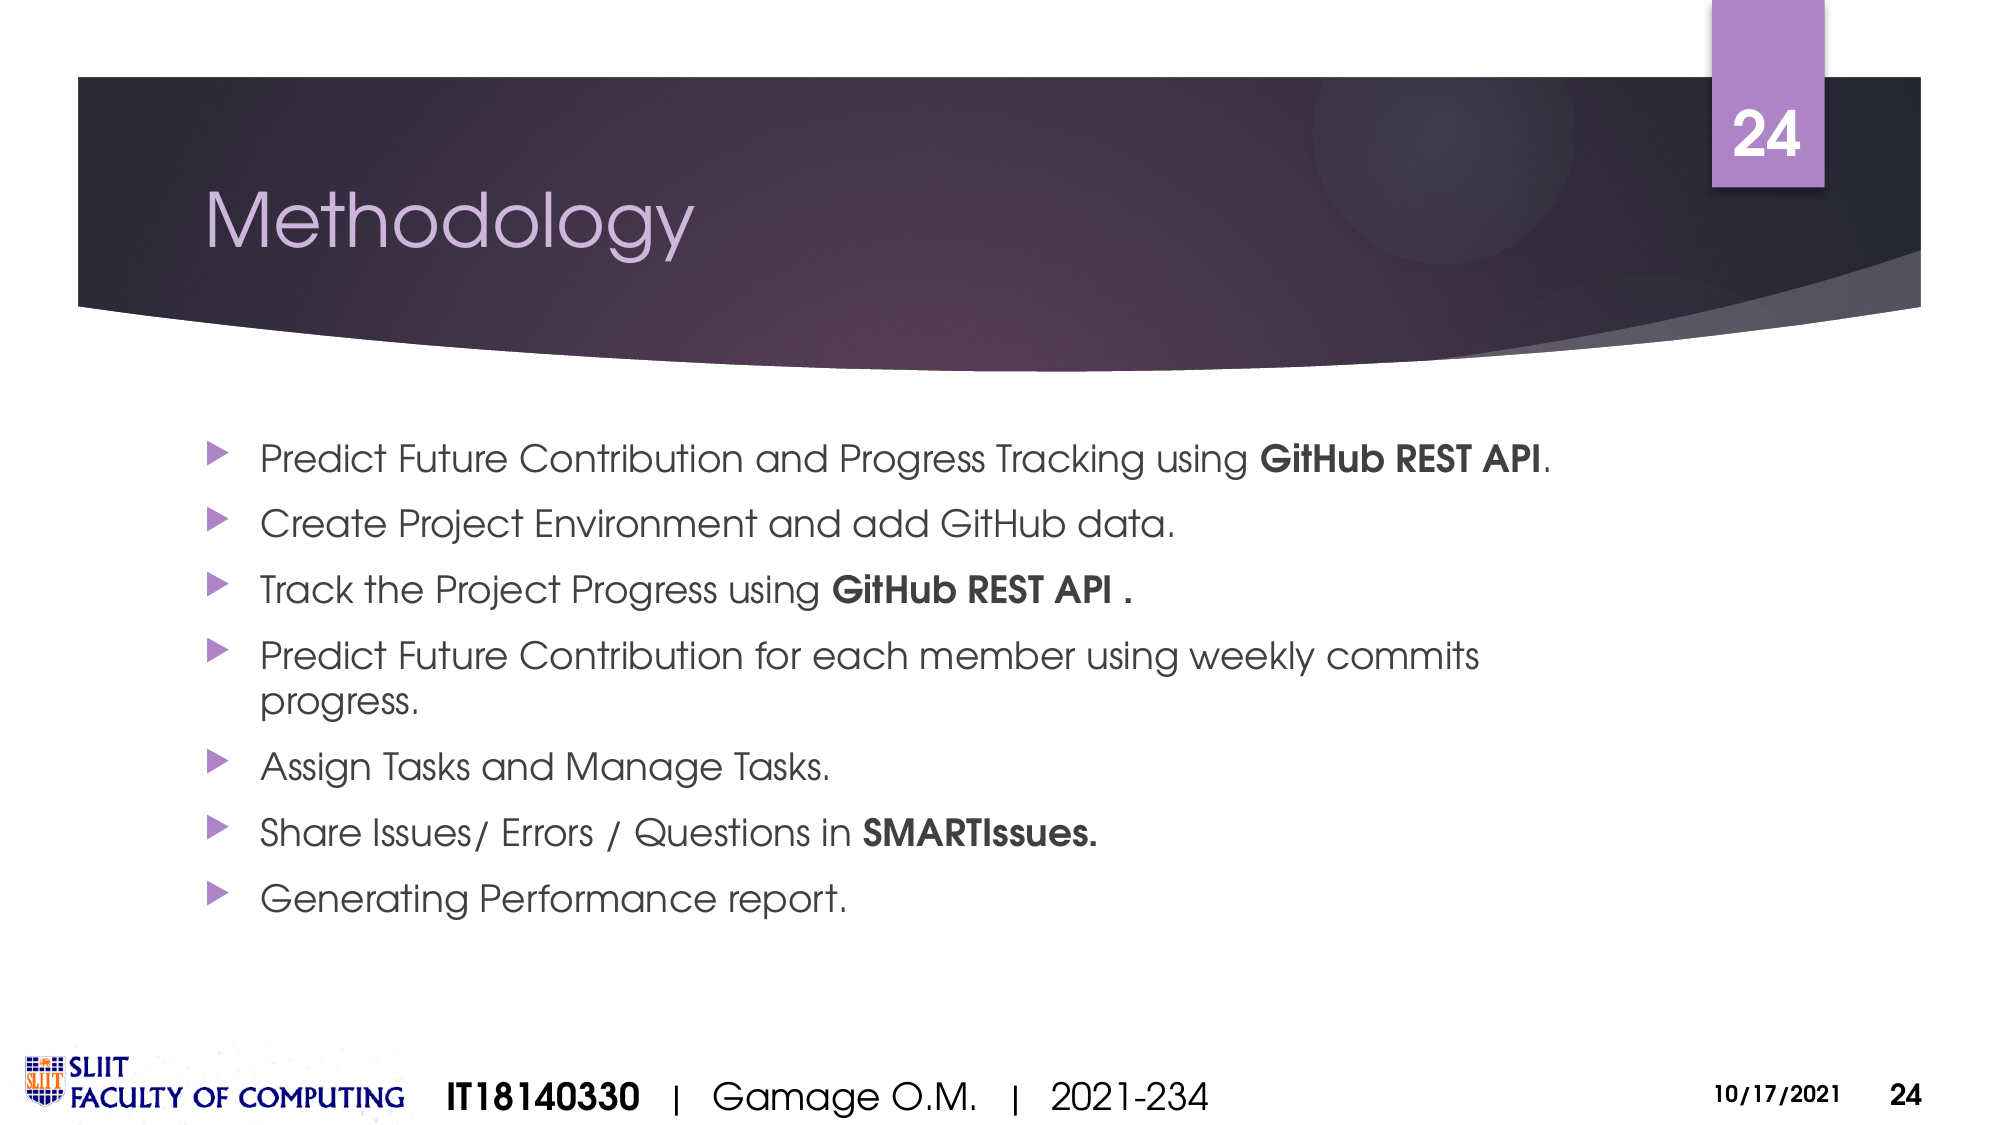

# Methodology
Predict Future Contribution and Progress Tracking using GitHub REST API.
Create Project Environment and add GitHub data.
Track the Project Progress using GitHub REST API .
Predict Future Contribution for each member using weekly commits progress.
Assign Tasks and Manage Tasks.
Share Issues/ Errors / Questions in SMARTIssues.
Generating Performance report.